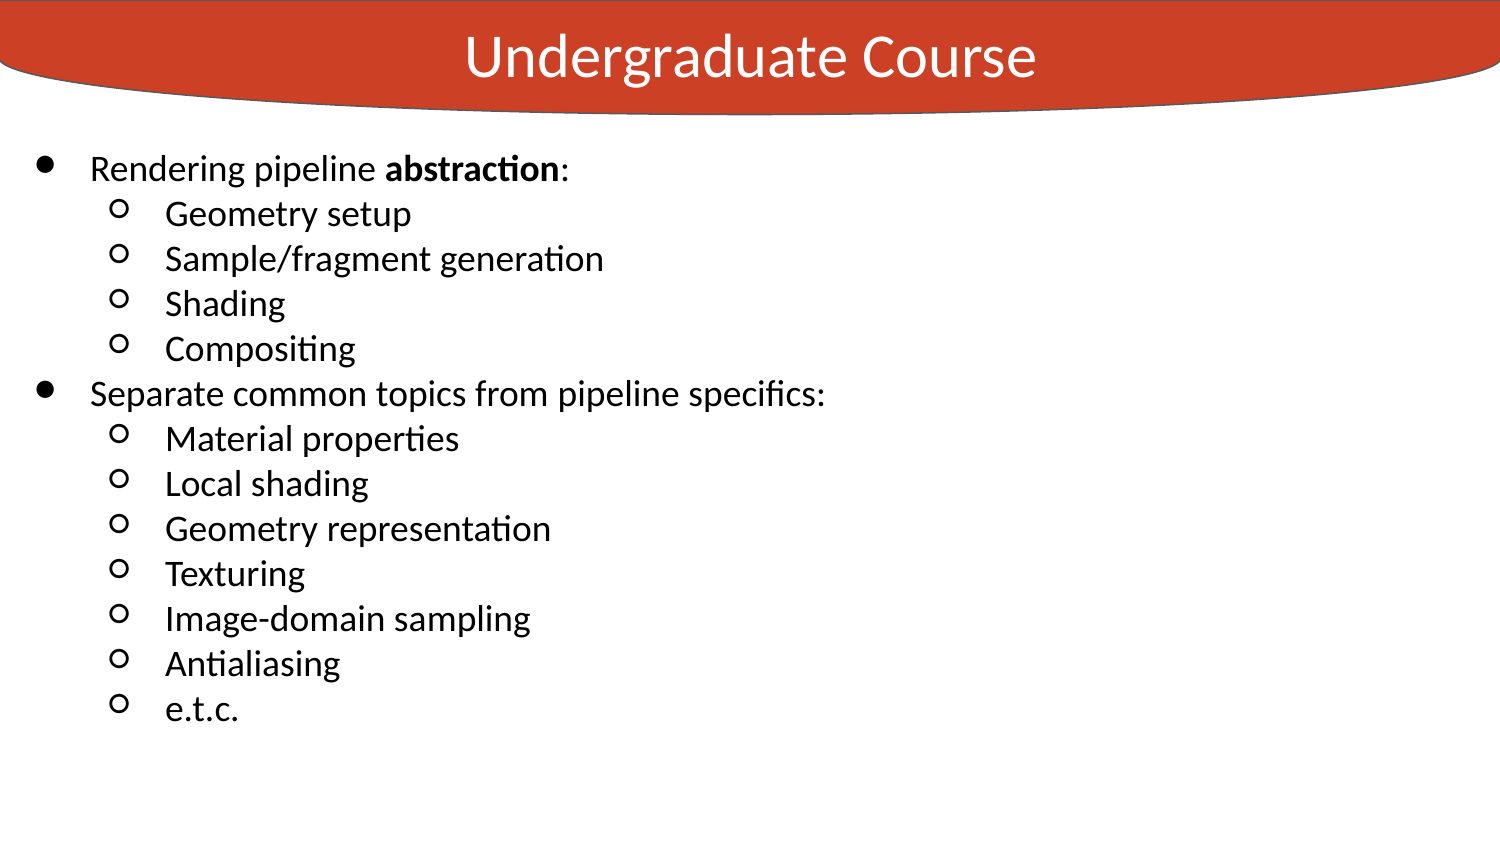

Undergraduate Course
Experiments
Rendering pipeline abstraction:
Geometry setup
Sample/fragment generation
Shading
Compositing
Separate common topics from pipeline specifics:
Material properties
Local shading
Geometry representation
Texturing
Image-domain sampling
Antialiasing
e.t.c.